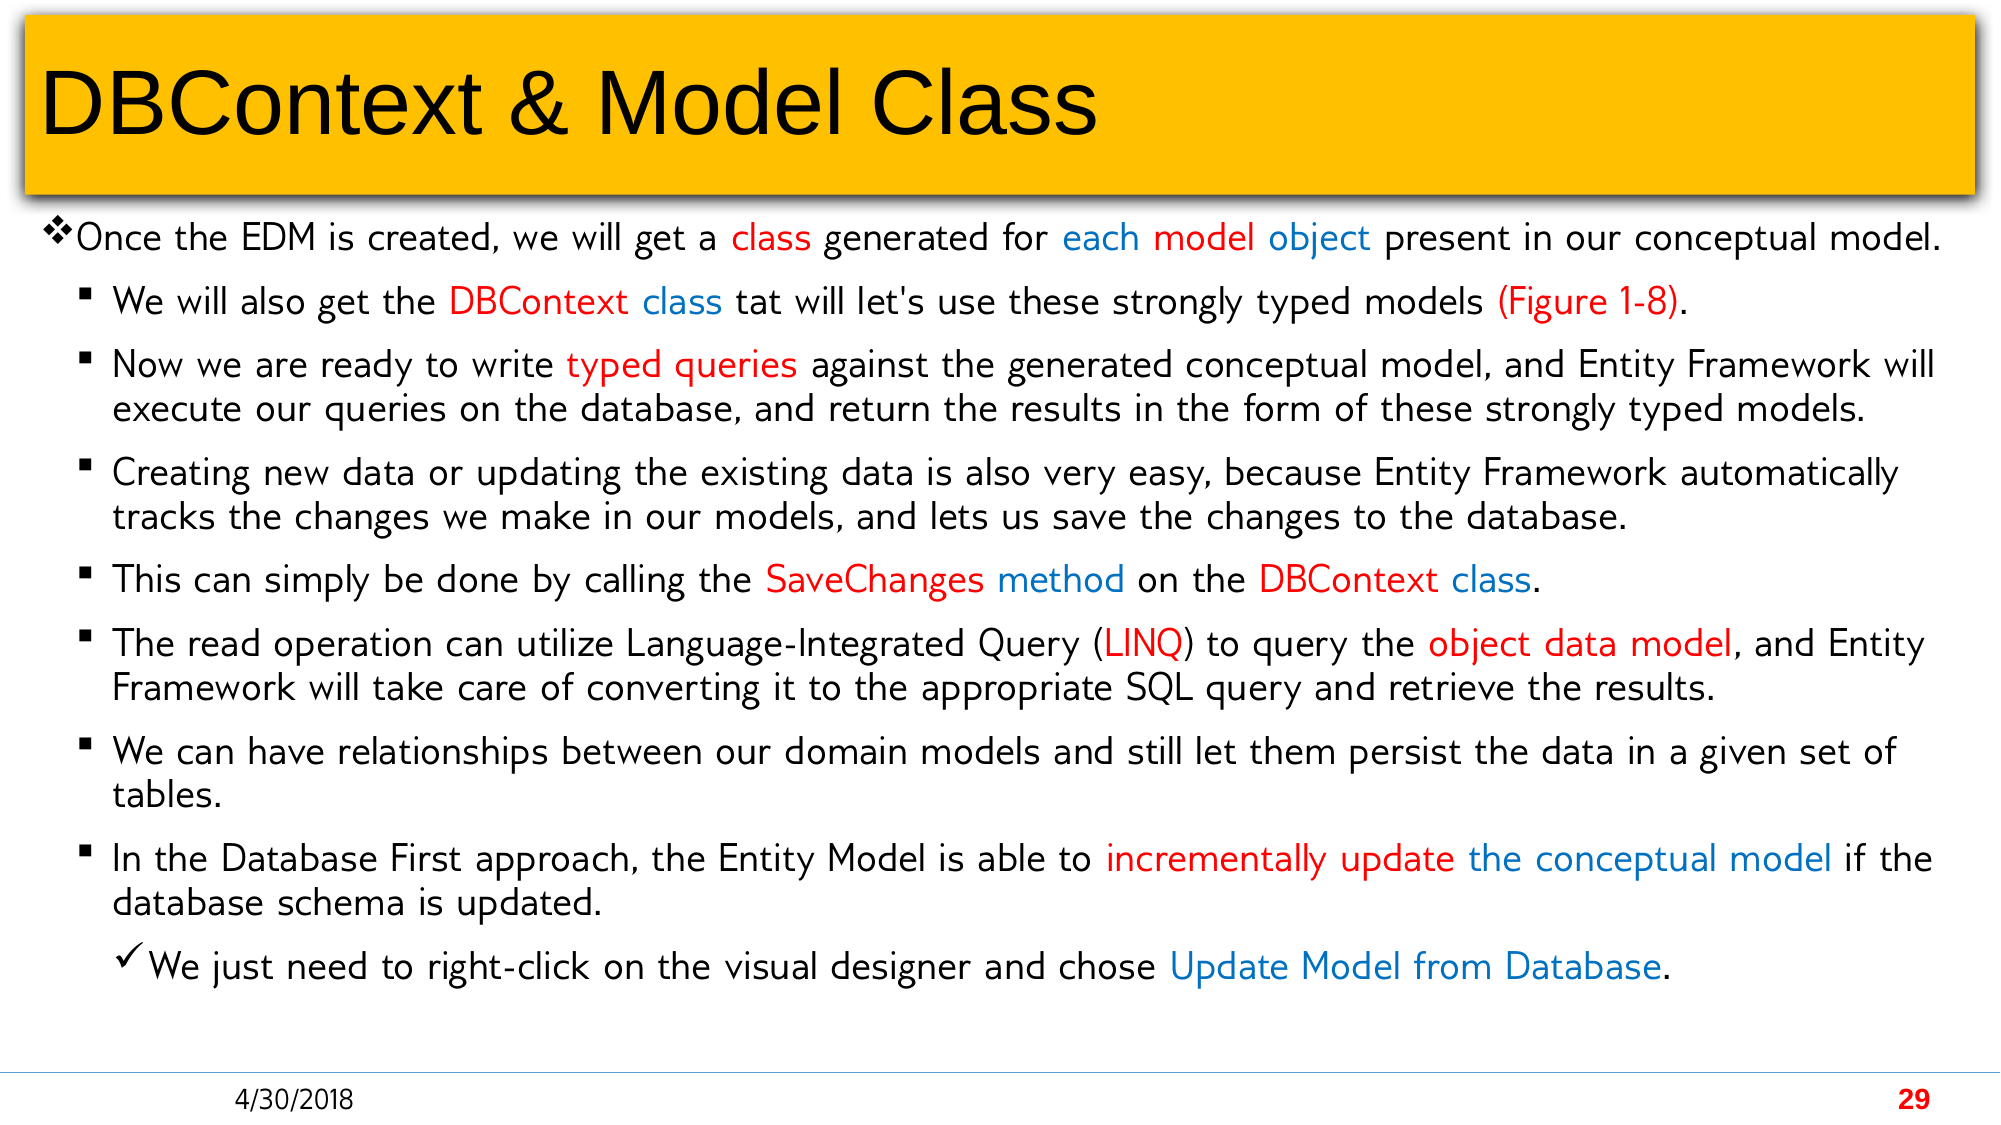

# DBContext & Model Class
Once the EDM is created, we will get a class generated for each model object present in our conceptual model.
We will also get the DBContext class tat will let's use these strongly typed models (Figure 1-8).
Now we are ready to write typed queries against the generated conceptual model, and Entity Framework will execute our queries on the database, and return the results in the form of these strongly typed models.
Creating new data or updating the existing data is also very easy, because Entity Framework automatically tracks the changes we make in our models, and lets us save the changes to the database.
This can simply be done by calling the SaveChanges method on the DBContext class.
The read operation can utilize Language-Integrated Query (LINQ) to query the object data model, and Entity Framework will take care of converting it to the appropriate SQL query and retrieve the results.
We can have relationships between our domain models and still let them persist the data in a given set of tables.
In the Database First approach, the Entity Model is able to incrementally update the conceptual model if the database schema is updated.
We just need to right-click on the visual designer and chose Update Model from Database.
4/30/2018
29